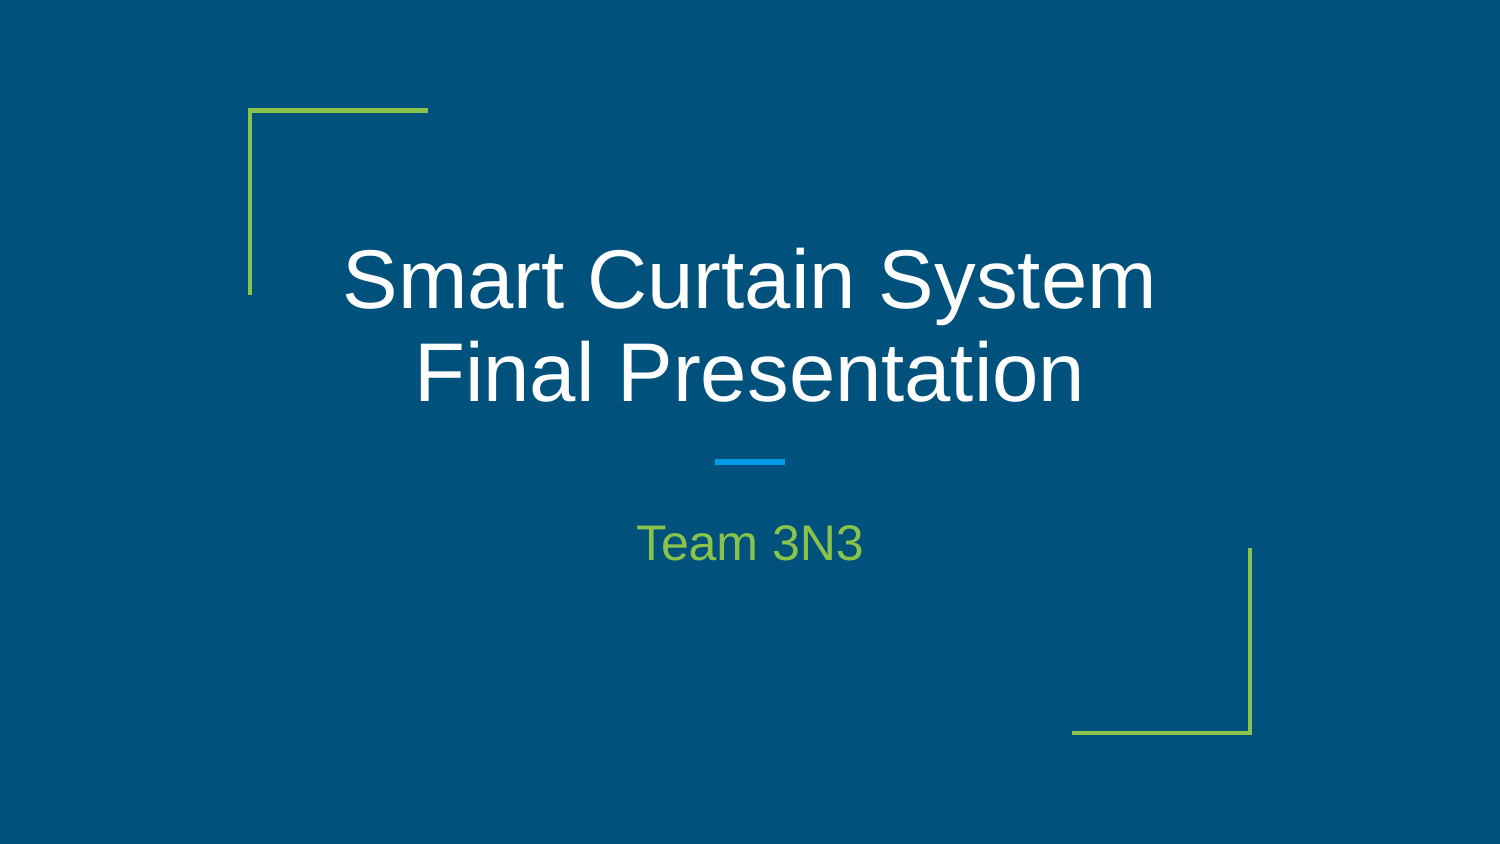

# Smart Curtain System
Final Presentation
Team 3N3